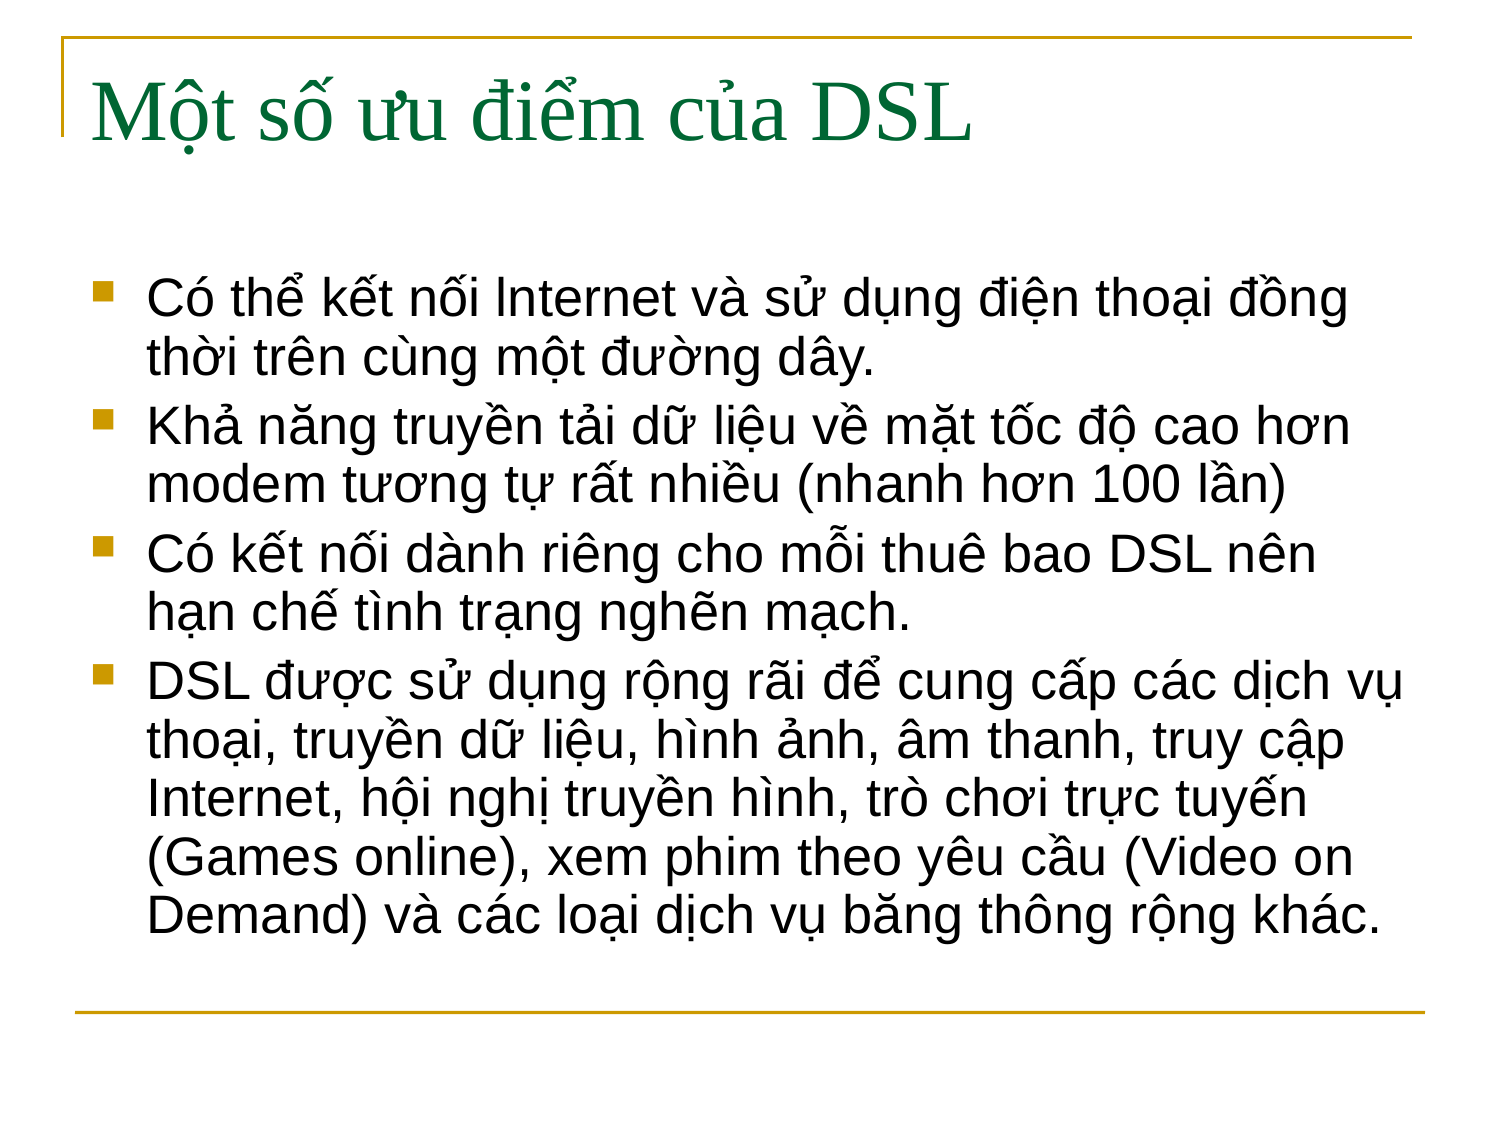

# Một số ưu điểm của DSL
Có thể kết nối lnternet và sử dụng điện thoại đồng thời trên cùng một đường dây.
Khả năng truyền tải dữ liệu về mặt tốc độ cao hơn modem tương tự rất nhiều (nhanh hơn 100 lần)
Có kết nối dành riêng cho mỗi thuê bao DSL nên hạn chế tình trạng nghẽn mạch.
DSL được sử dụng rộng rãi để cung cấp các dịch vụ thoại, truyền dữ liệu, hình ảnh, âm thanh, truy cập Internet, hội nghị truyền hình, trò chơi trực tuyến (Games online), xem phim theo yêu cầu (Video on Demand) và các loại dịch vụ băng thông rộng khác.